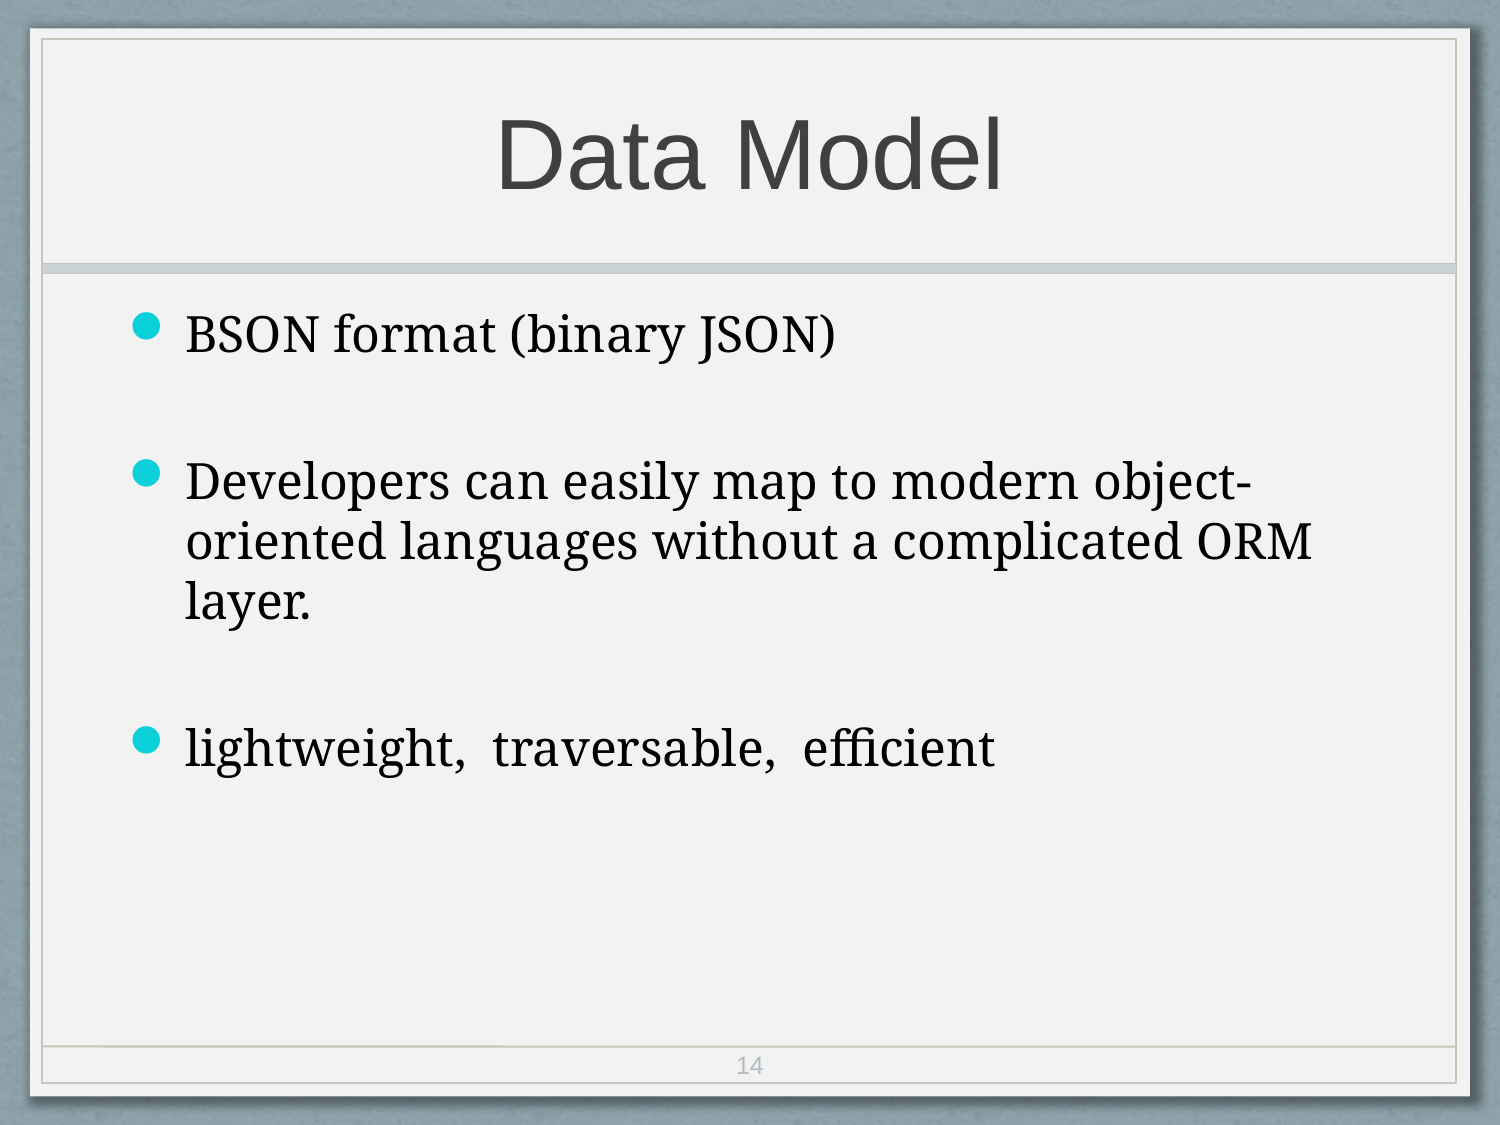

# Data Model
BSON format (binary JSON)

Developers can easily map to modern object-oriented languages without a complicated ORM layer.

lightweight,  traversable,  efficient

14